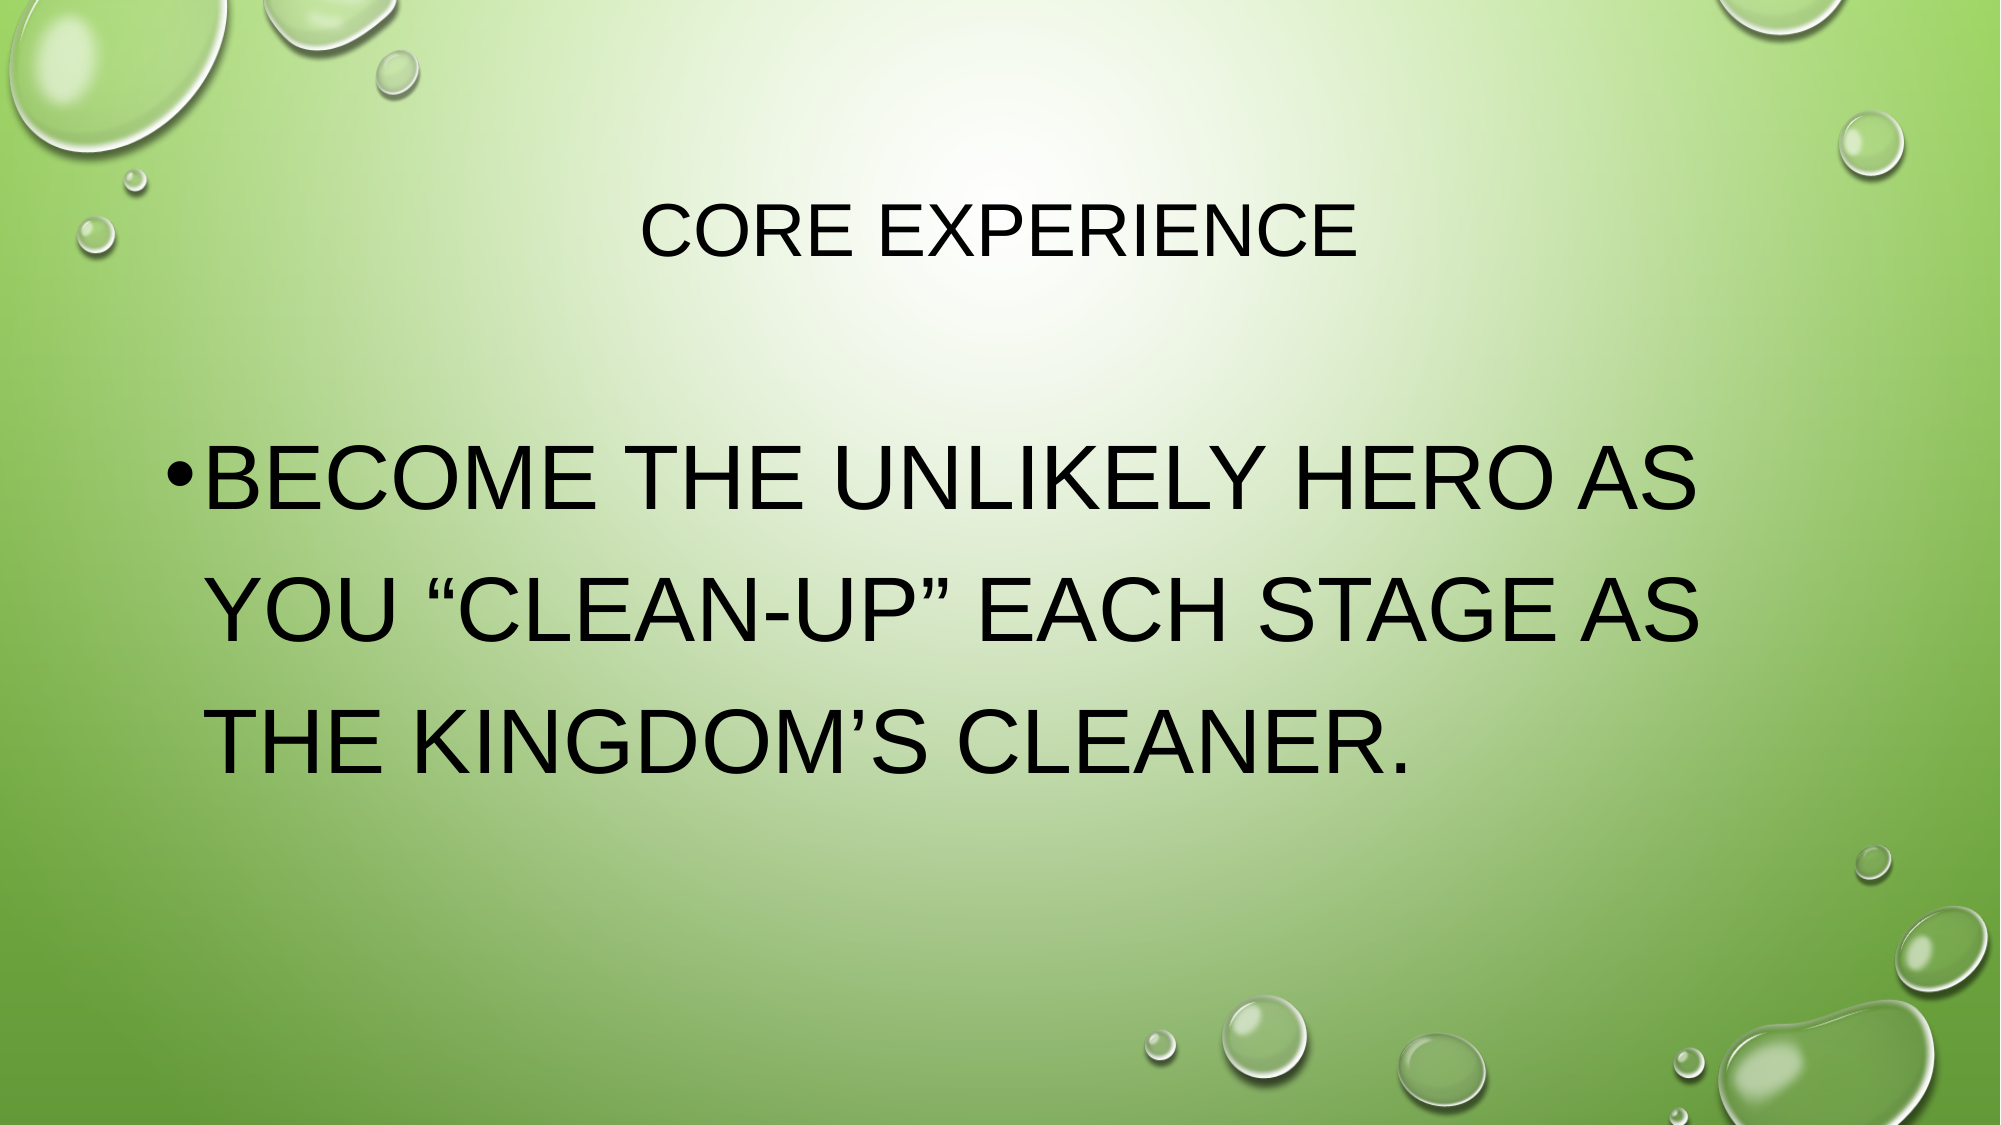

# Core Experience
Become the unlikely hero as you “clean-up” each stage as the kingdom’s cleaner.